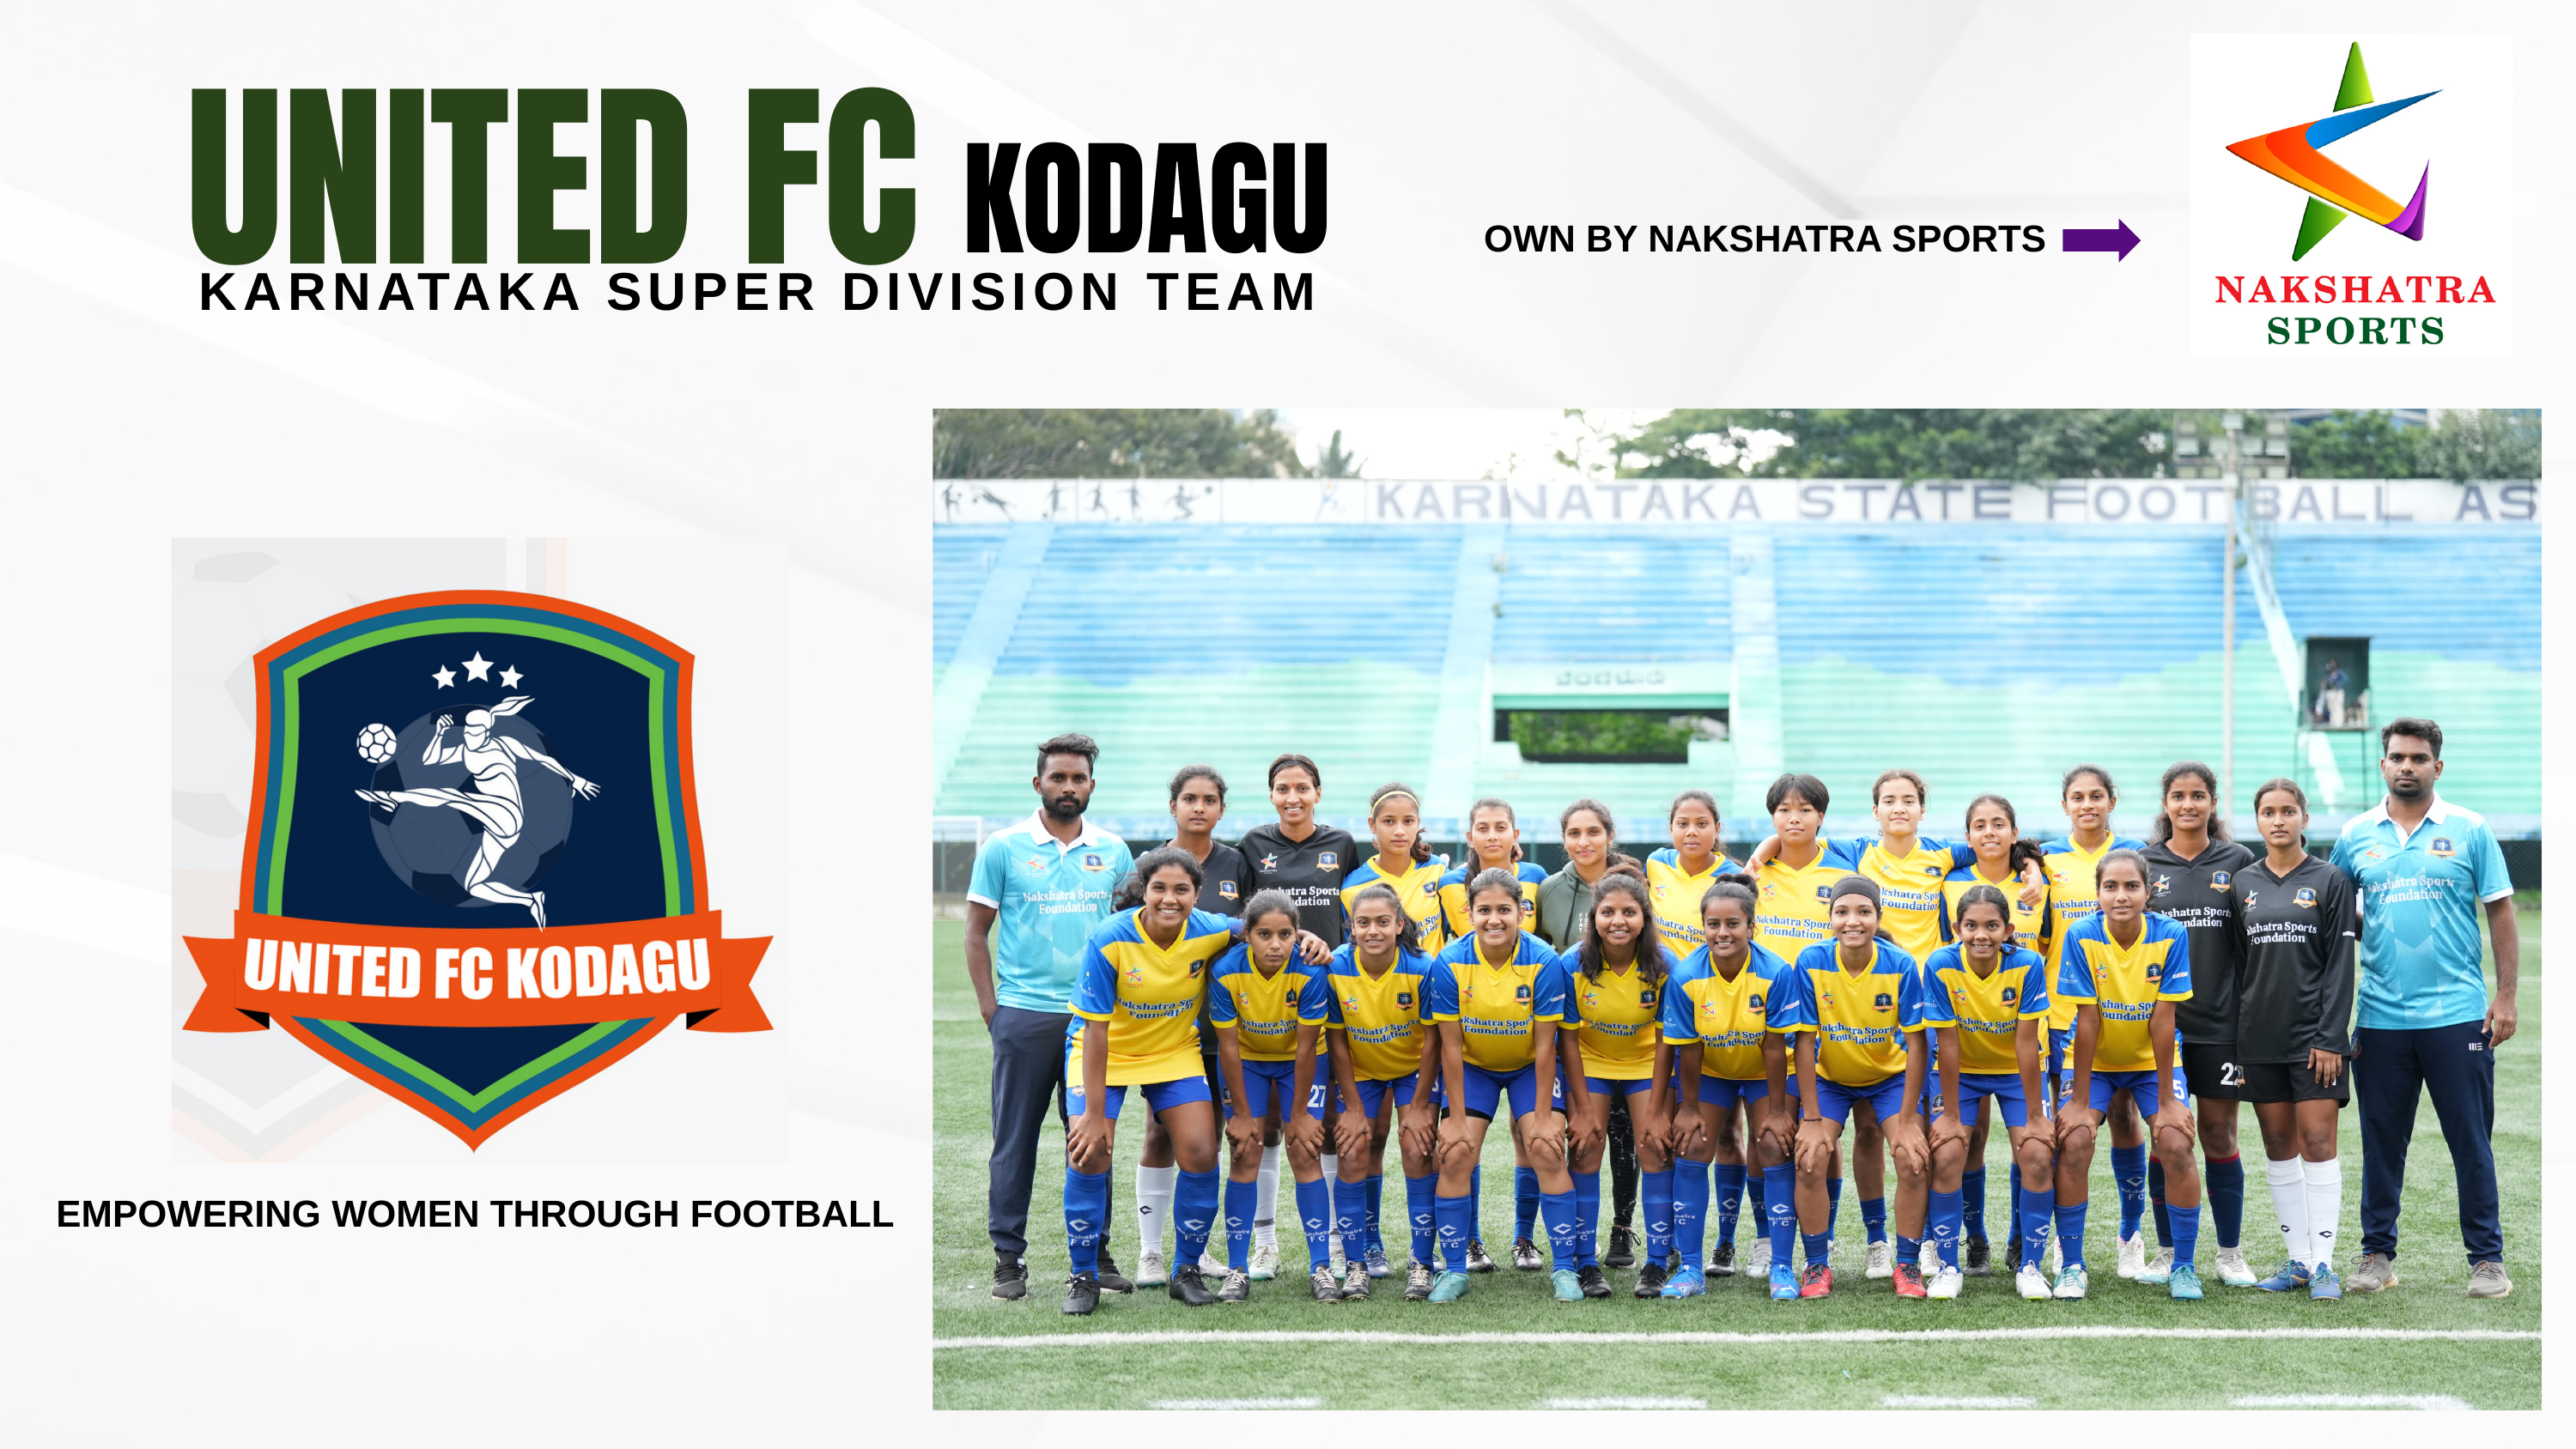

UNITED FC

KODAGU

OWN BY NAKSHATRA SPORTS
KARNATAKA SUPER DIVISION TEAM

EMPOWERING WOMEN THROUGH FOOTBALL